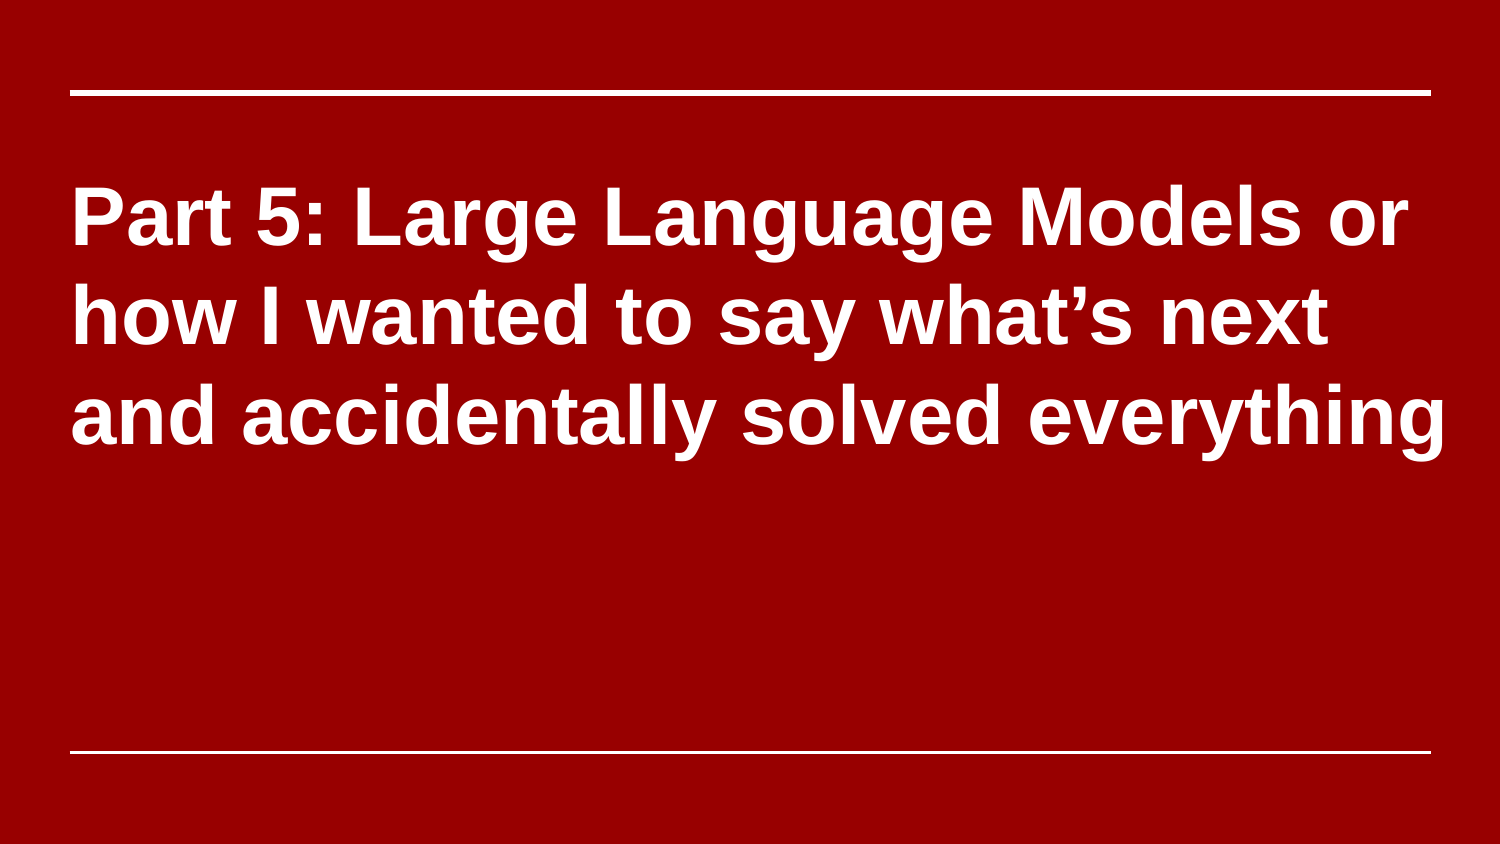

# Part 5: Large Language Models or how I wanted to say what’s next and accidentally solved everything